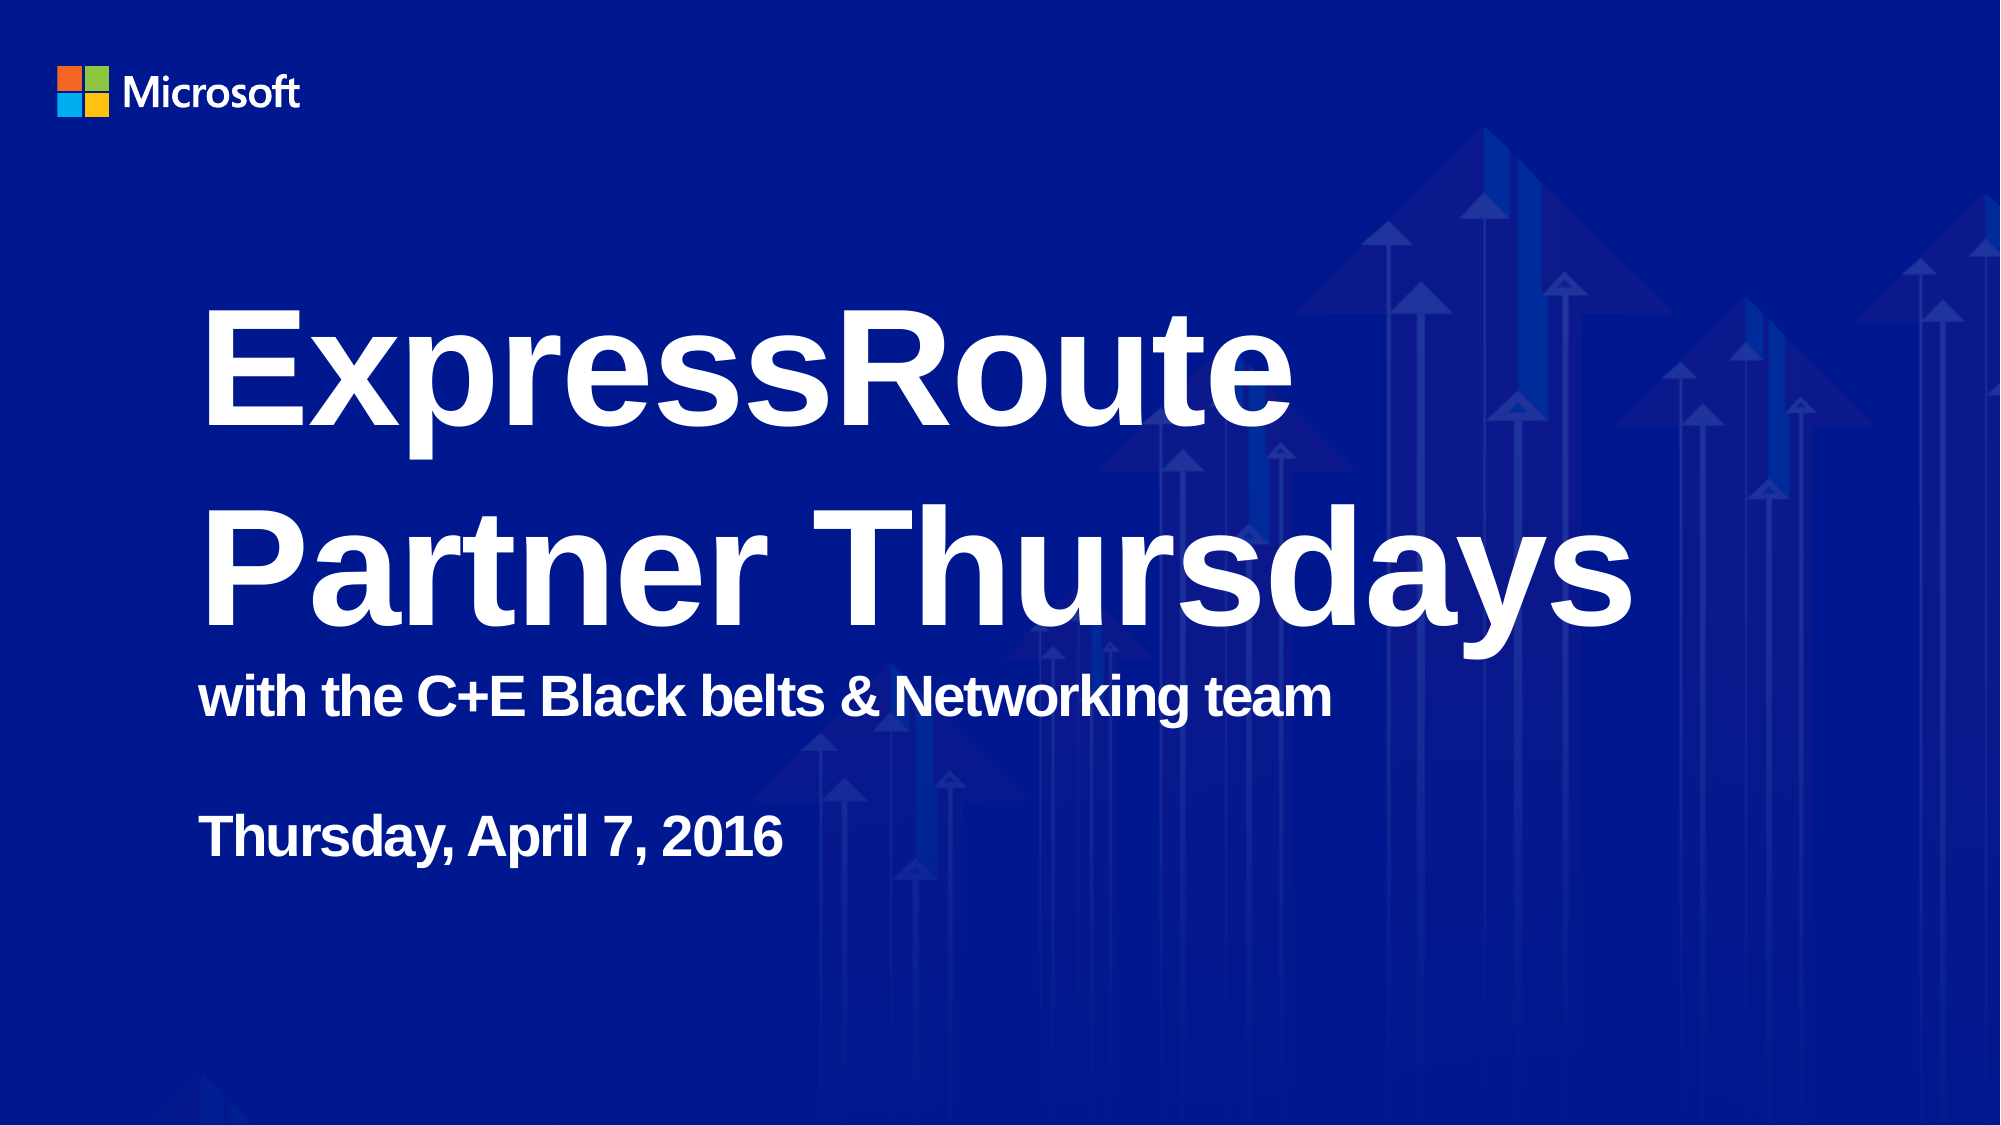

ExpressRoute Partner Thursdays
with the C+E Black belts & Networking team
Thursday, April 7, 2016